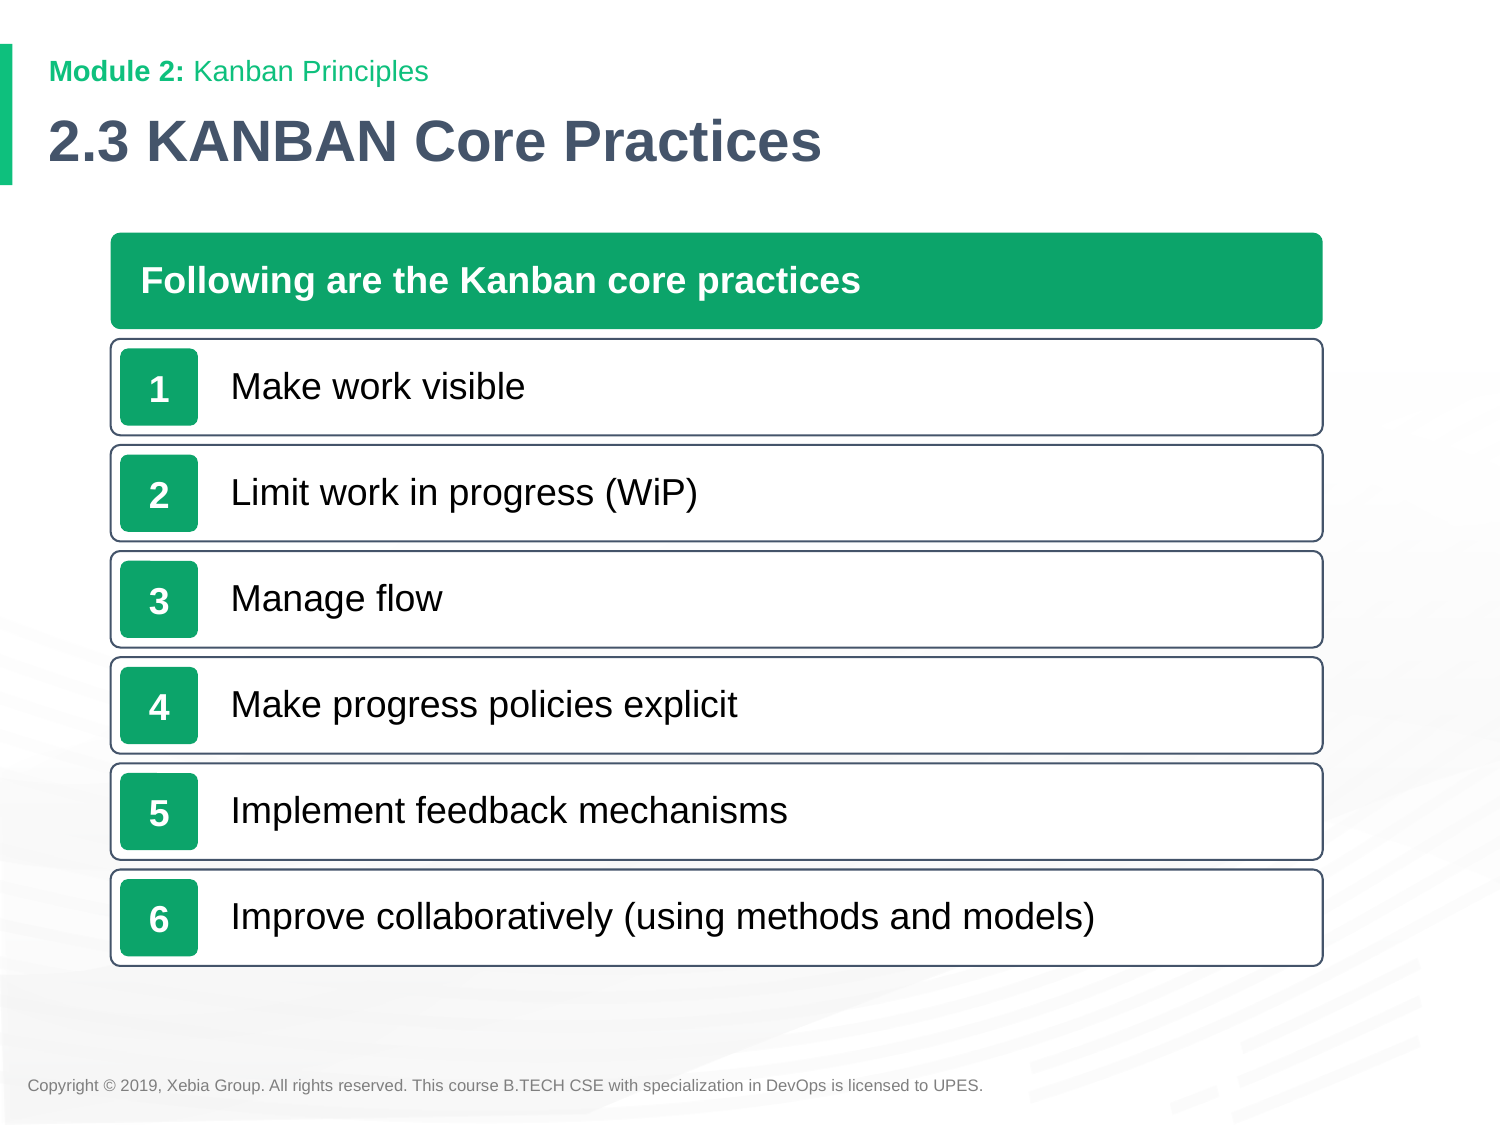

# 2.3 KANBAN Core Practices

Following are the Kanban core practices
Make work visible
1
Limit work in progress (WiP)
2
Manage flow
3
Make progress policies explicit
4
Implement feedback mechanisms
5
Improve collaboratively (using methods and models)
6